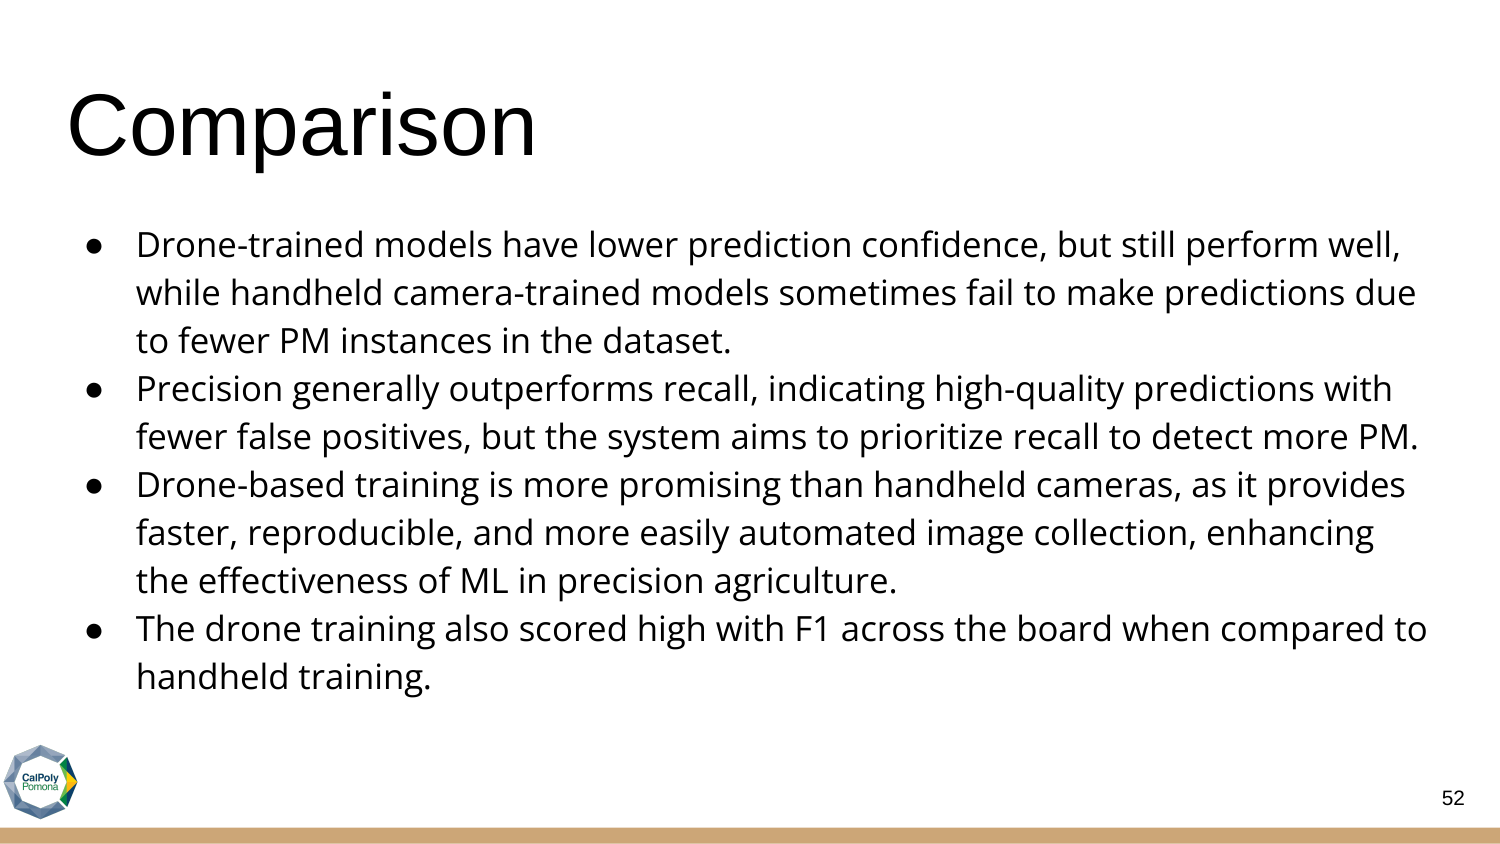

# Comparison
Drone-trained models have lower prediction confidence, but still perform well, while handheld camera-trained models sometimes fail to make predictions due to fewer PM instances in the dataset.
Precision generally outperforms recall, indicating high-quality predictions with fewer false positives, but the system aims to prioritize recall to detect more PM.
Drone-based training is more promising than handheld cameras, as it provides faster, reproducible, and more easily automated image collection, enhancing the effectiveness of ML in precision agriculture.
The drone training also scored high with F1 across the board when compared to handheld training.
52